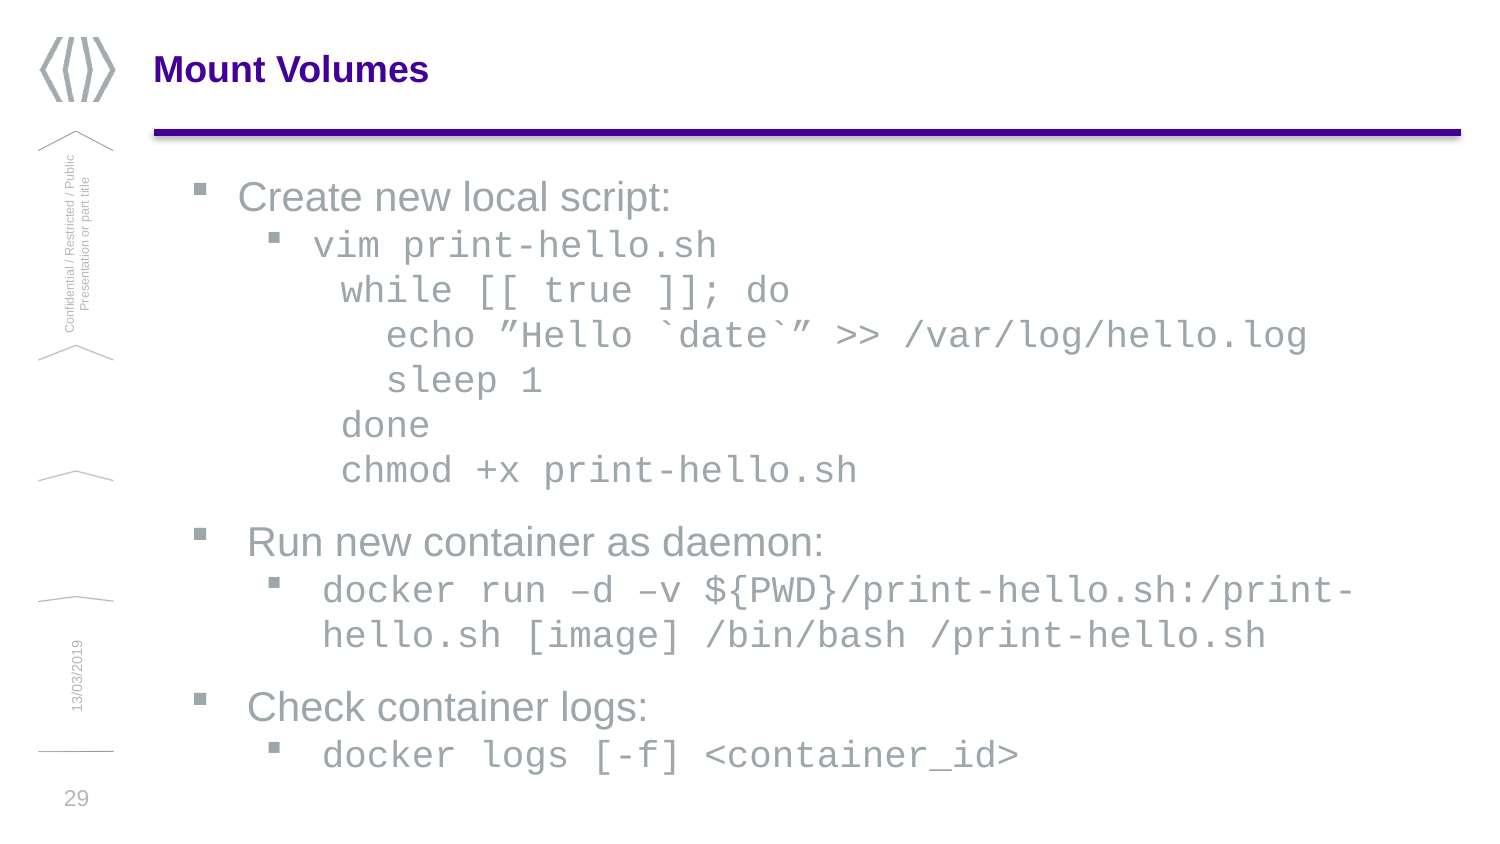

# Mount Volumes
Create new local script:
vim print-hello.sh
while [[ true ]]; do
  echo ”Hello `date`” >> /var/log/hello.log
  sleep 1
done
chmod +x print-hello.sh
Run new container as daemon:
docker run –d –v ${PWD}/print-hello.sh:/print-hello.sh [image] /bin/bash /print-hello.sh
Check container logs:
docker logs [-f] <container_id>
Confidential / Restricted / Public
Presentation or part title
13/03/2019
29